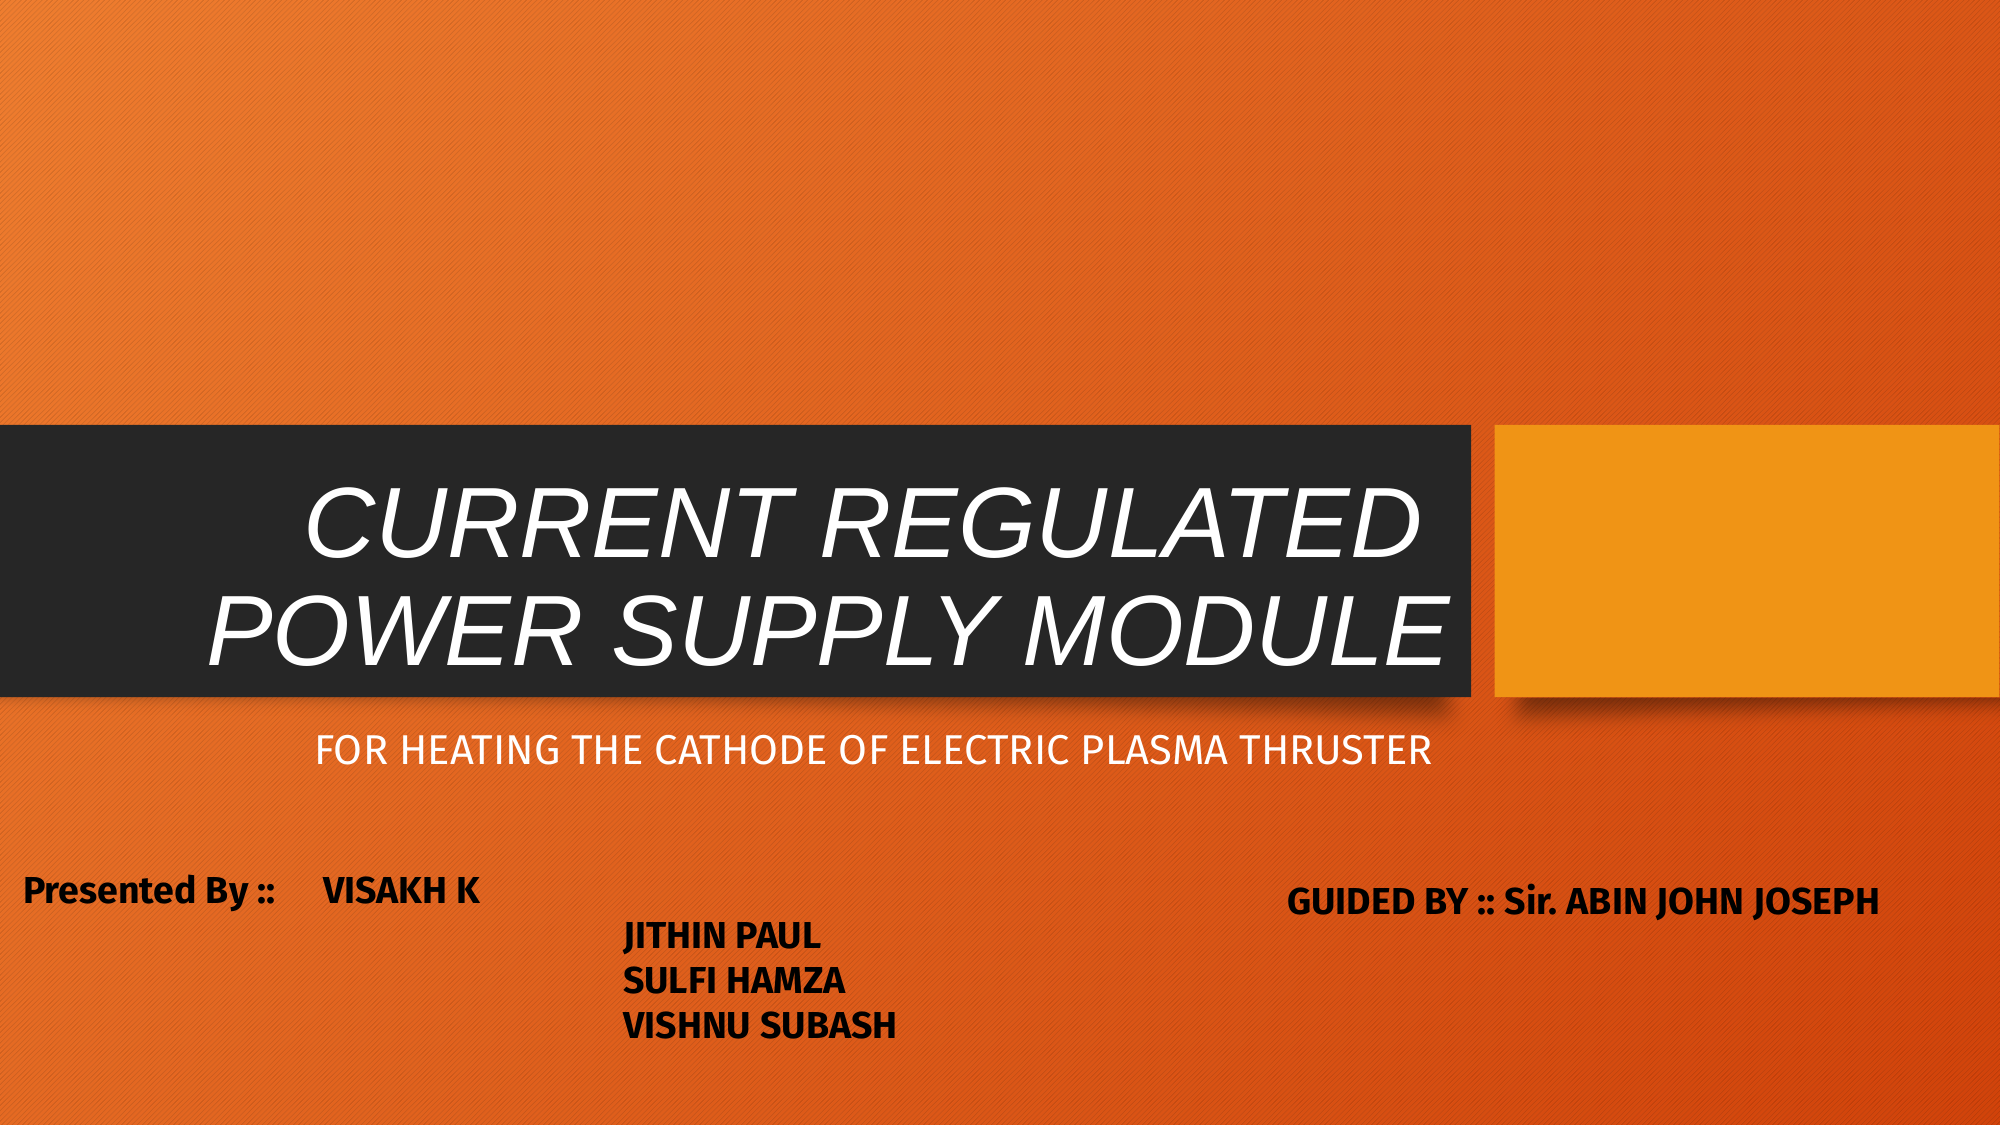

# CURRENT REGULATED POWER SUPPLY MODULE
FOR HEATING THE CATHODE OF ELECTRIC PLASMA THRUSTER
Presented By :: 	VISAKH K
				JITHIN PAUL
			    	SULFI HAMZA
			    	VISHNU SUBASH

GUIDED BY :: Sir. ABIN JOHN JOSEPH